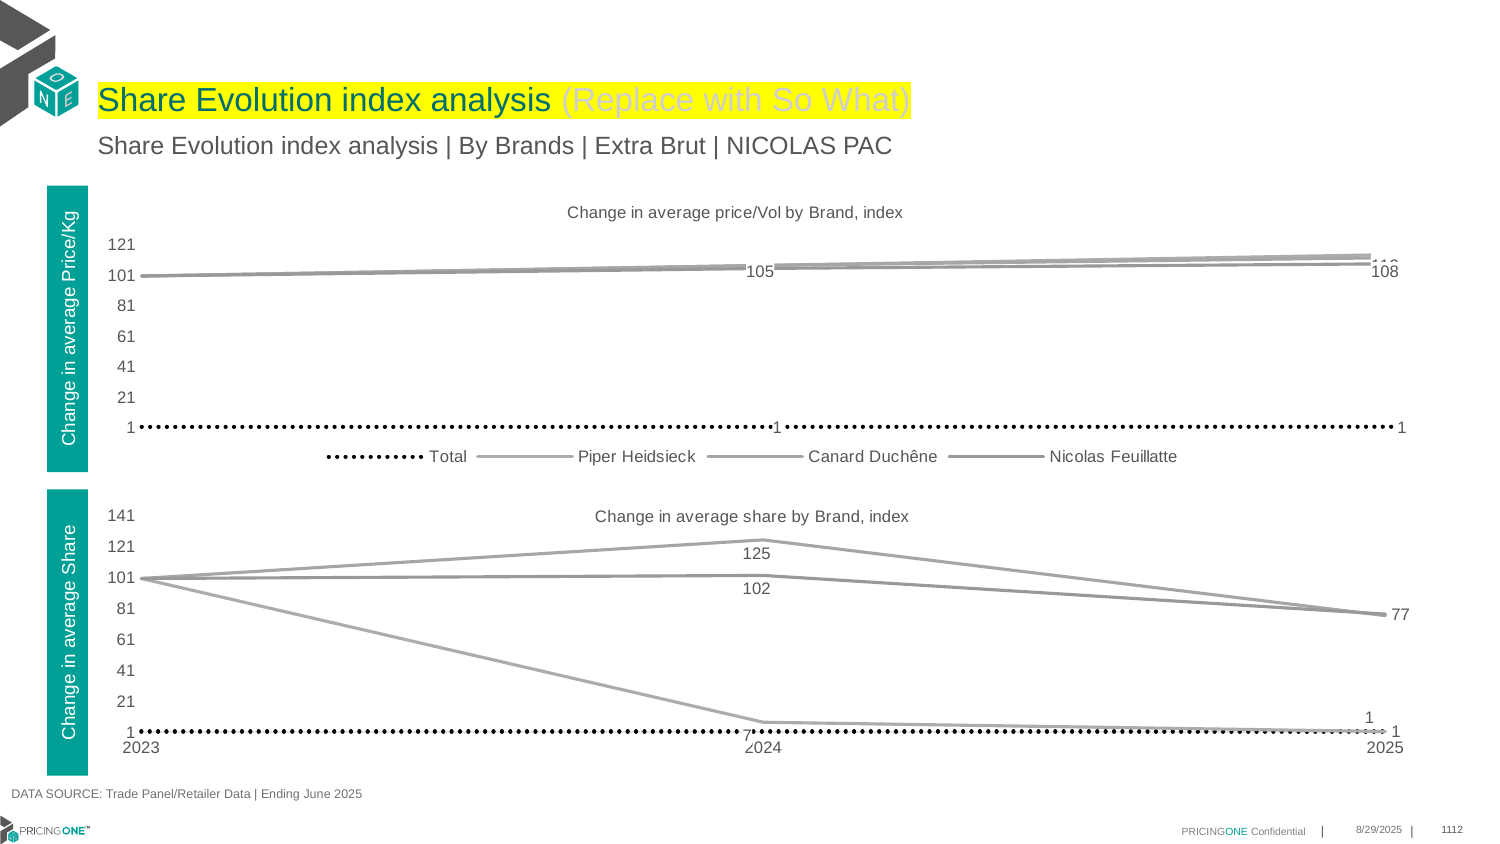

# Share Evolution index analysis (Replace with So What)
Share Evolution index analysis | By Brands | Extra Brut | NICOLAS PAC

### Chart: Change in average price/Vol by Brand, index

| Category | Total | Piper Heidsieck | Canard Duchêne | Nicolas Feuillatte |
|---|---|---|---|---|
| 2023 | 1.0 | 100.0 | 100.0 | 100.0 |
| 2024 | 1.0564491887742555 | 107.0 | 107.0 | 105.0 |
| 2025 | 1.1453200807872033 | 114.0 | 112.0 | 108.0 |
Change in average Price/Kg

### Chart: Change in average share by Brand, index

| Category | Total | Piper Heidsieck | Canard Duchêne | Nicolas Feuillatte |
|---|---|---|---|---|
| 2023 | 1.0 | 100.0 | 100.0 | 100.0 |
| 2024 | 1.0 | 7.0 | 125.0 | 102.0 |
| 2025 | 1.0 | 1.0 | 76.0 | 77.0 |
Change in average Share
DATA SOURCE: Trade Panel/Retailer Data | Ending June 2025

8/29/2025
1112